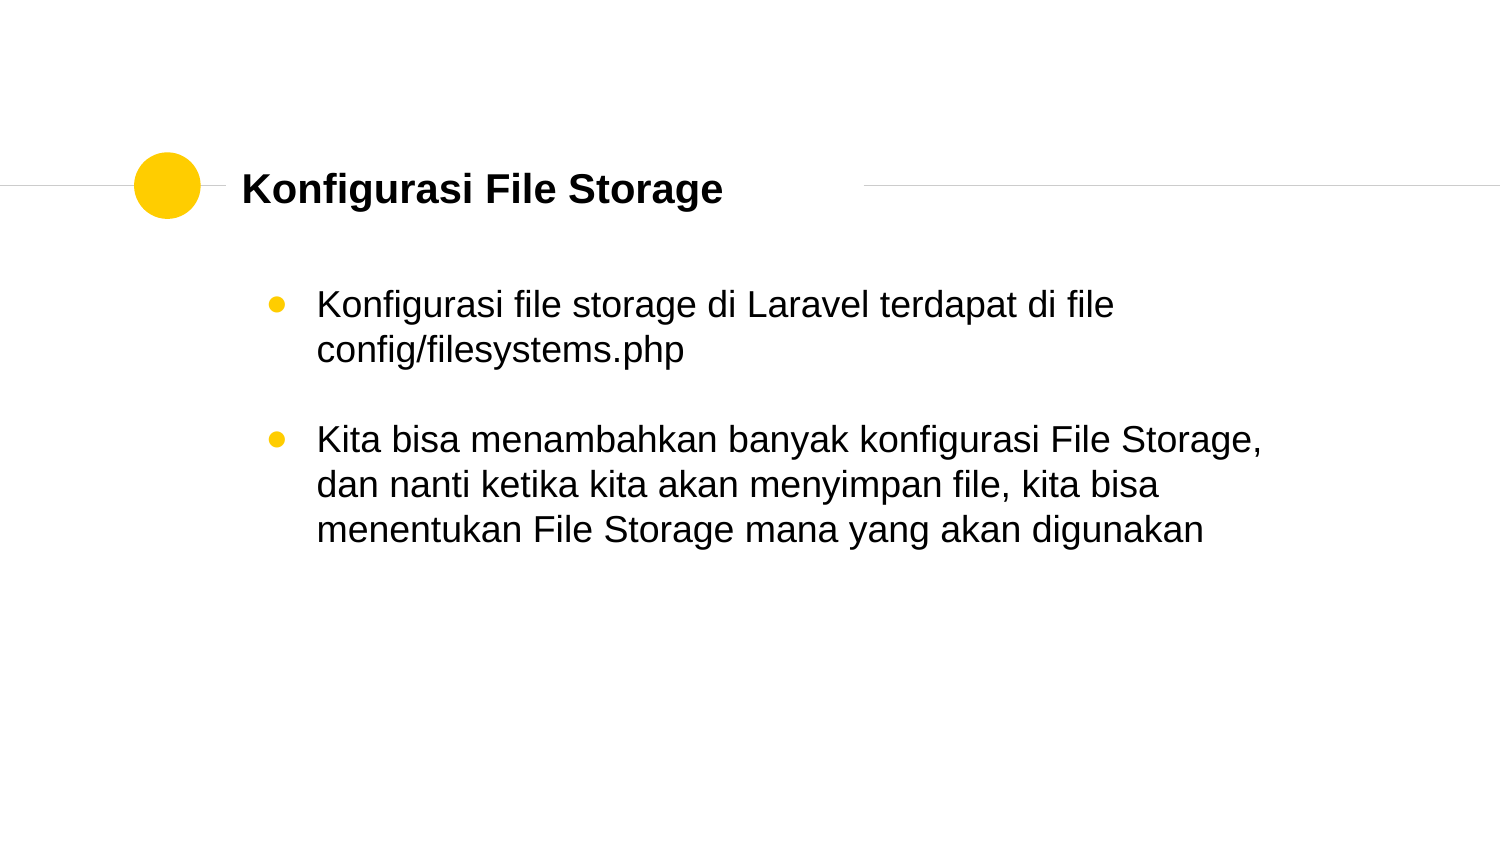

# Konfigurasi File Storage
Konfigurasi file storage di Laravel terdapat di file config/filesystems.php

Kita bisa menambahkan banyak konfigurasi File Storage, dan nanti ketika kita akan menyimpan file, kita bisa menentukan File Storage mana yang akan digunakan